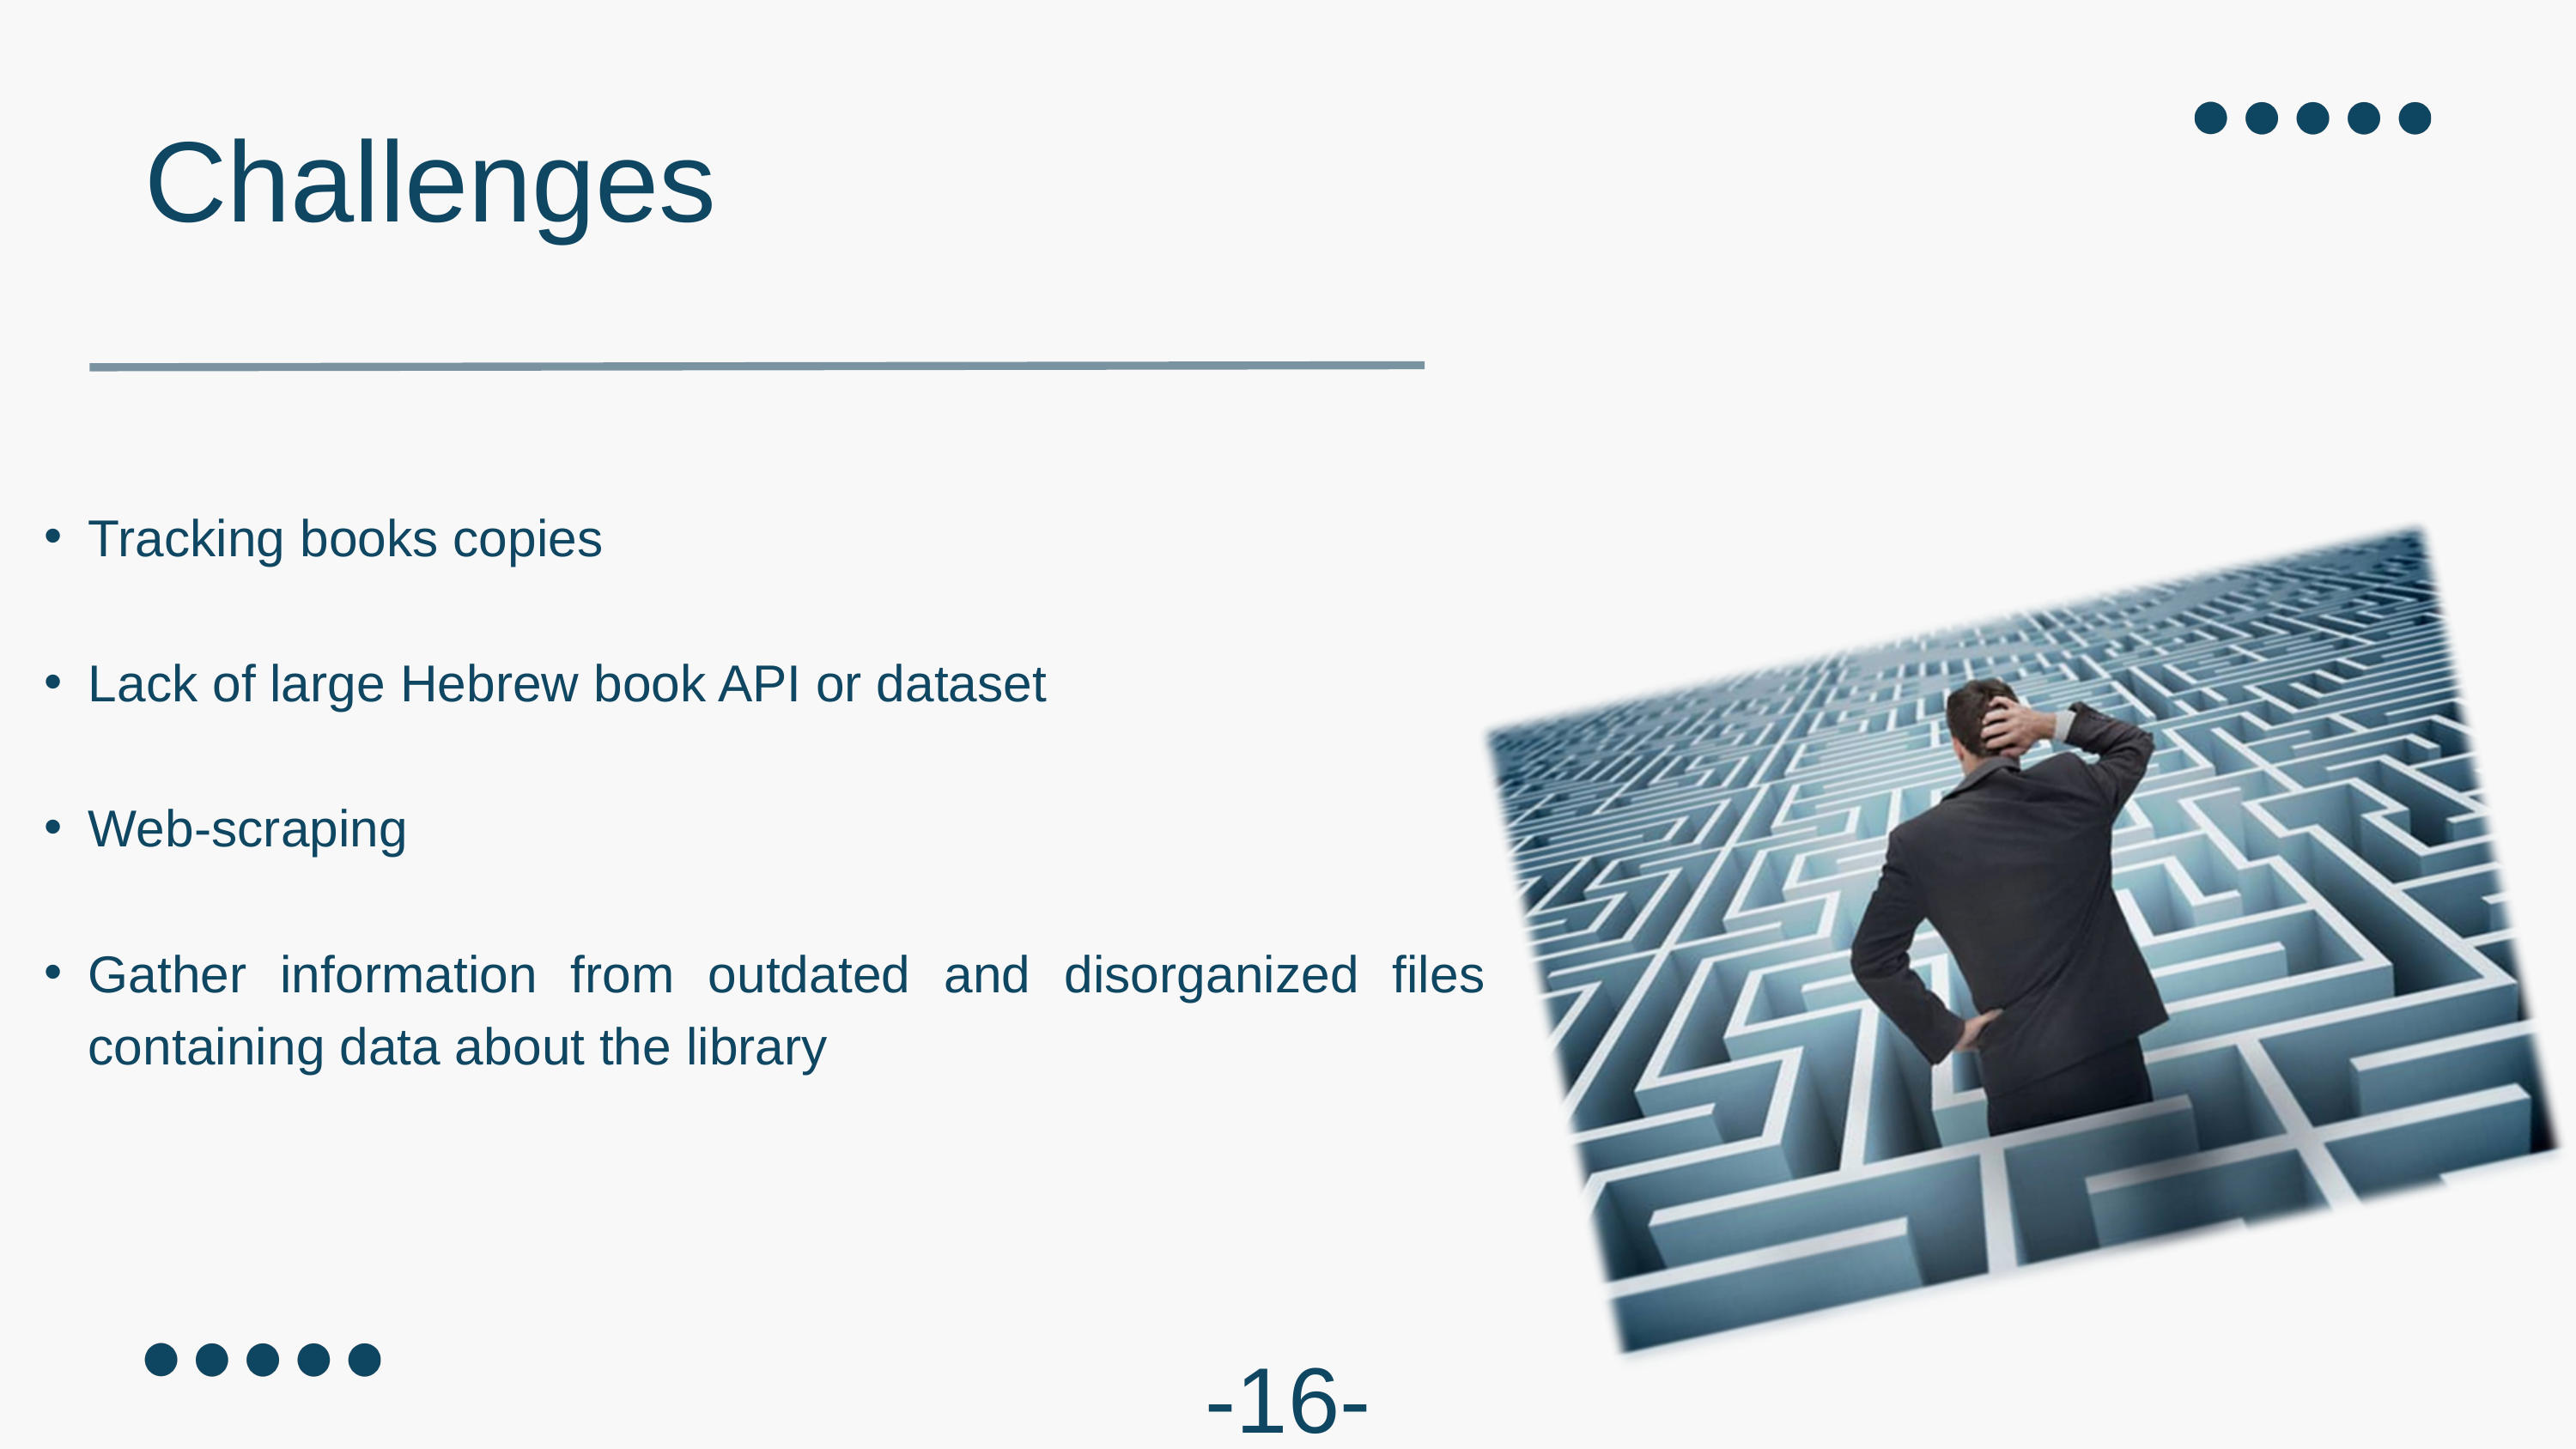

Challenges

Tracking books copies

Lack of large Hebrew book API or dataset

Web-scraping

Gather information from outdated and disorganized files containing data about the library

-16-